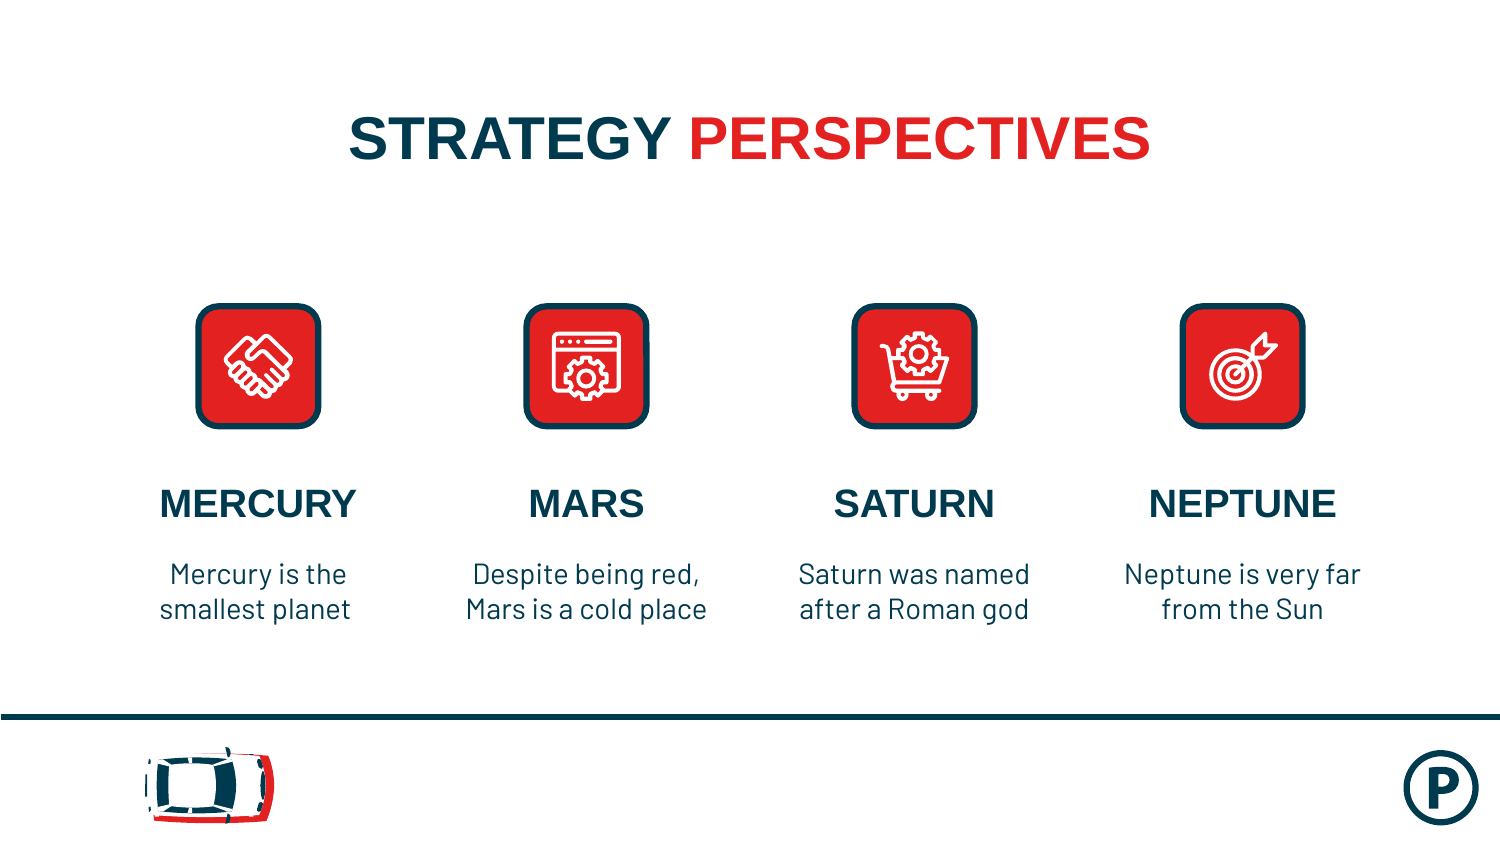

# STRATEGY PERSPECTIVES

MERCURY
MARS
SATURN
NEPTUNE
Mercury is the smallest planet
Despite being red, Mars is a cold place
Saturn was named after a Roman god
Neptune is very far from the Sun